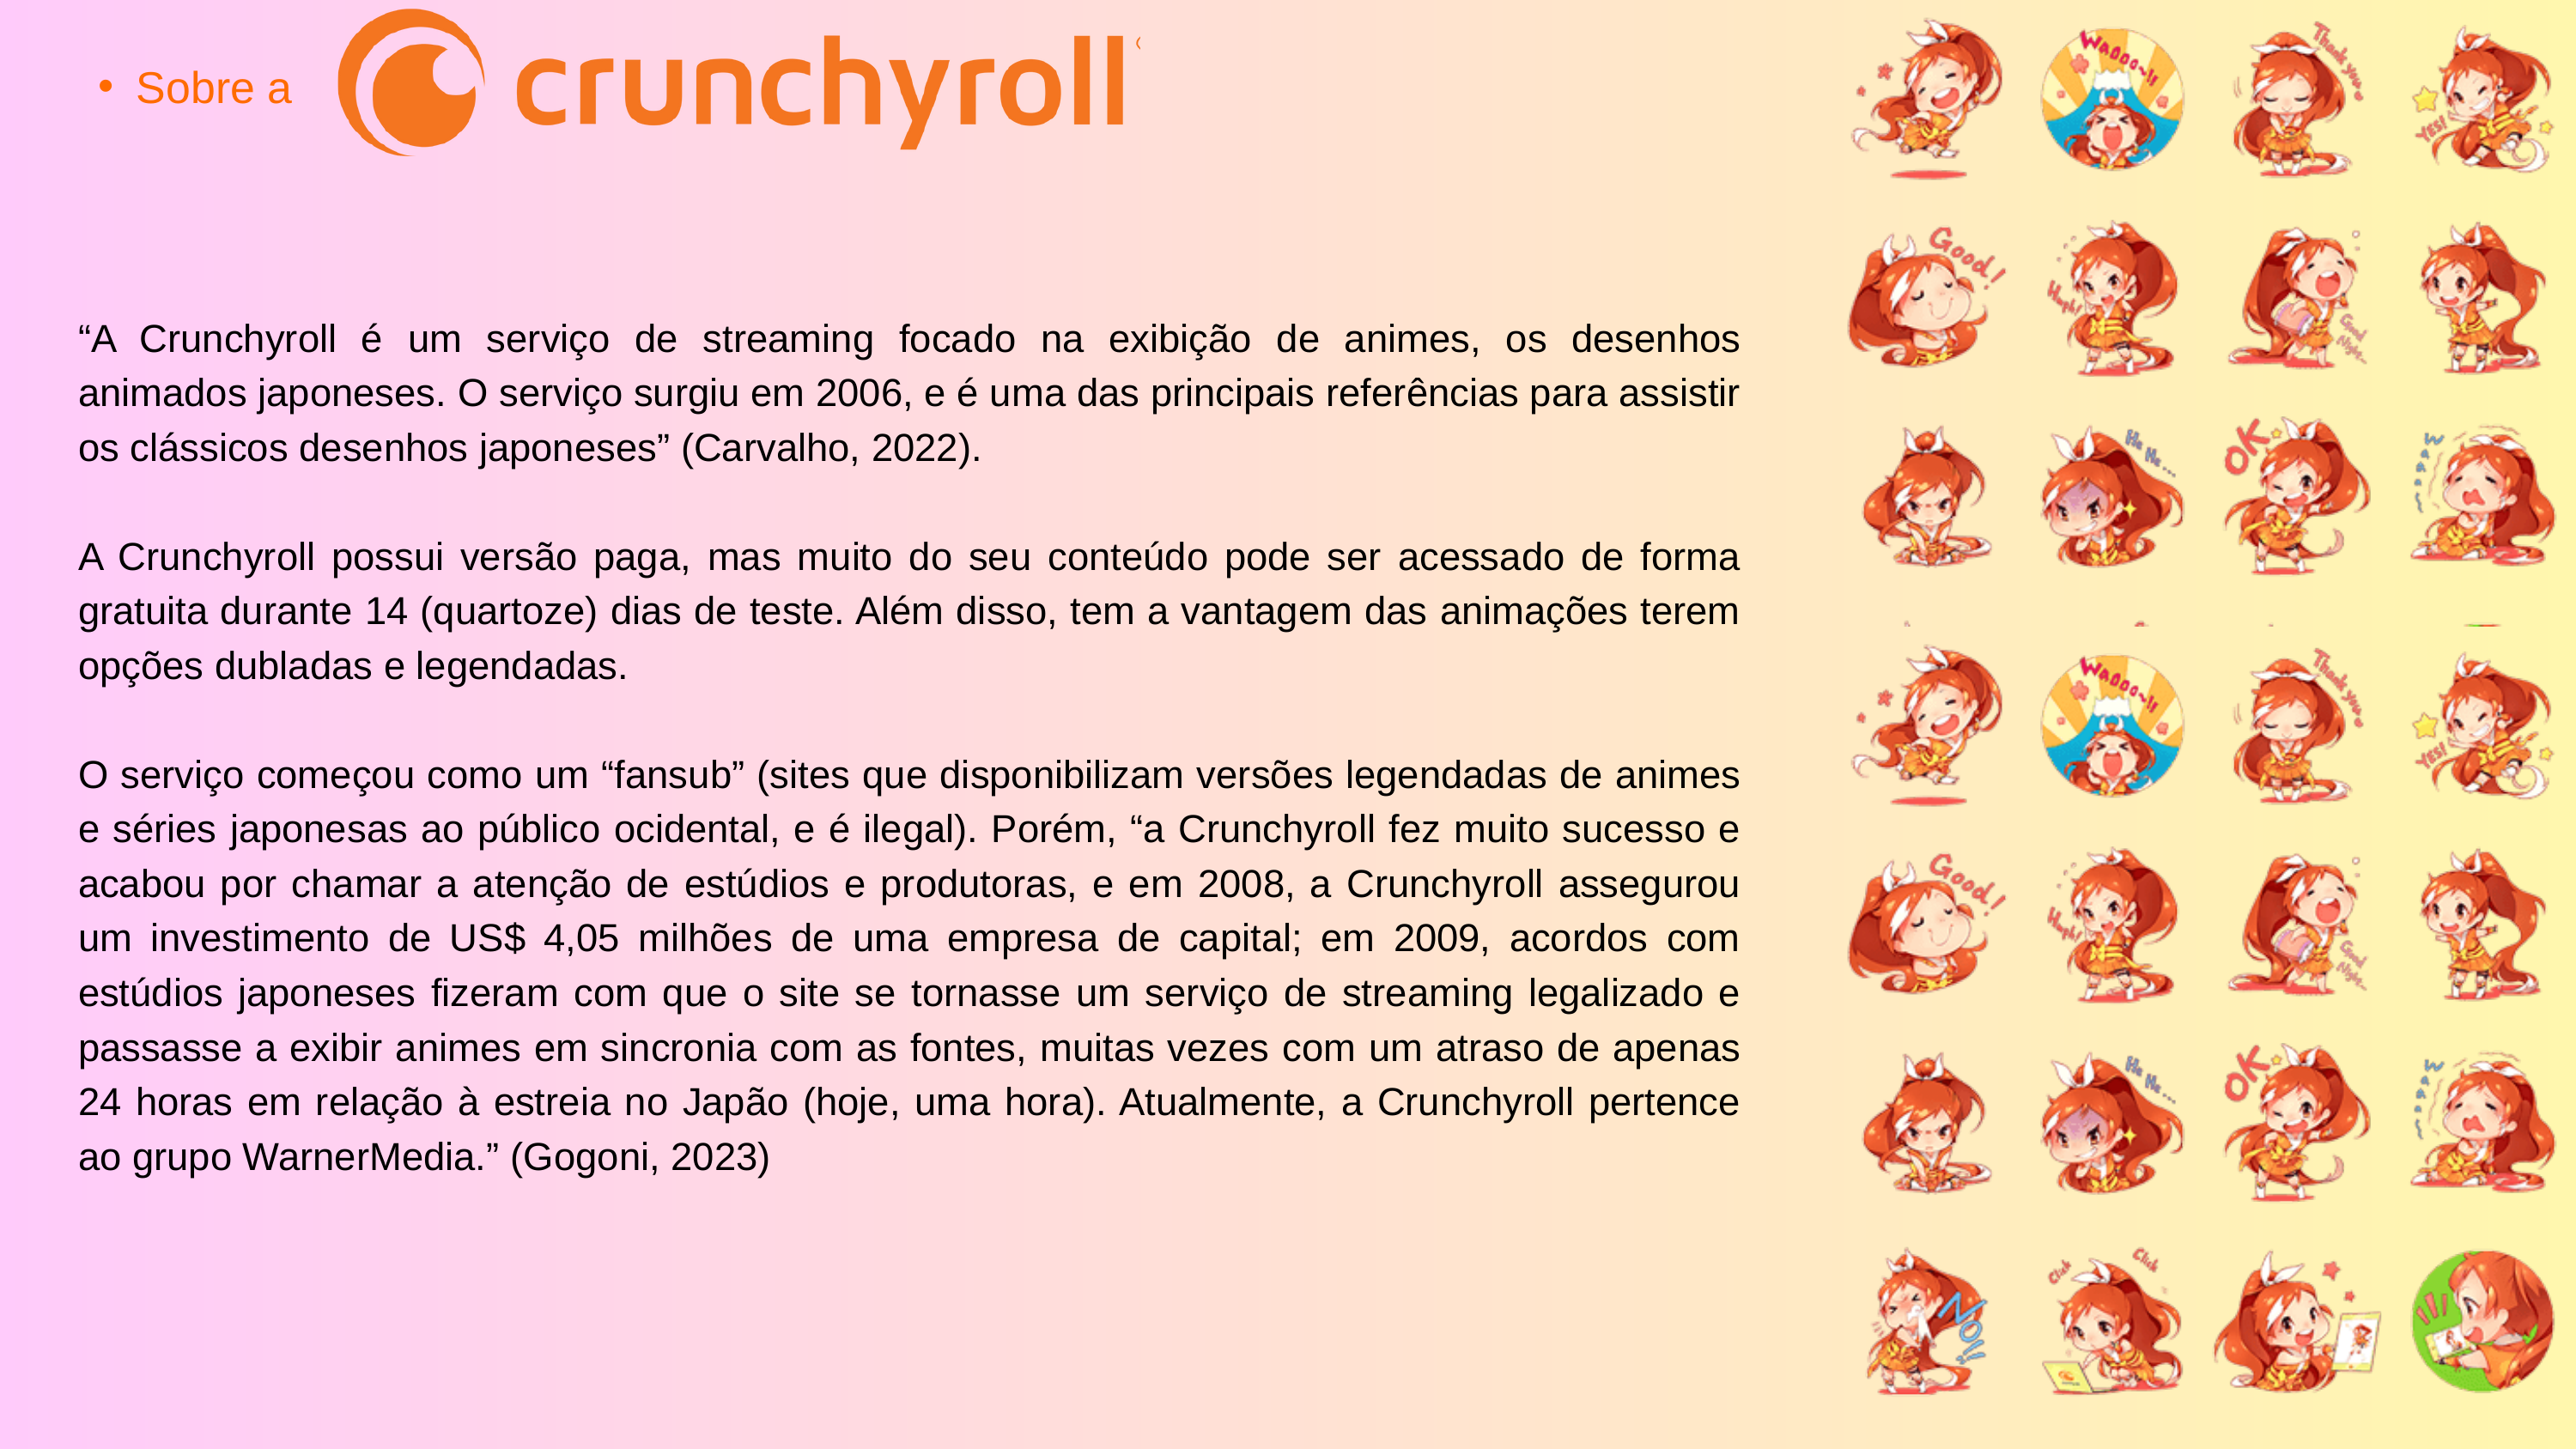

Sobre a
“A Crunchyroll é um serviço de streaming focado na exibição de animes, os desenhos animados japoneses. O serviço surgiu em 2006, e é uma das principais referências para assistir os clássicos desenhos japoneses” (Carvalho, 2022).

A Crunchyroll possui versão paga, mas muito do seu conteúdo pode ser acessado de forma gratuita durante 14 (quartoze) dias de teste. Além disso, tem a vantagem das animações terem opções dubladas e legendadas.

O serviço começou como um “fansub” (sites que disponibilizam versões legendadas de animes e séries japonesas ao público ocidental, e é ilegal). Porém, “a Crunchyroll fez muito sucesso e acabou por chamar a atenção de estúdios e produtoras, e em 2008, a Crunchyroll assegurou um investimento de US$ 4,05 milhões de uma empresa de capital; em 2009, acordos com estúdios japoneses fizeram com que o site se tornasse um serviço de streaming legalizado e passasse a exibir animes em sincronia com as fontes, muitas vezes com um atraso de apenas 24 horas em relação à estreia no Japão (hoje, uma hora). Atualmente, a Crunchyroll pertence ao grupo WarnerMedia.” (Gogoni, 2023)